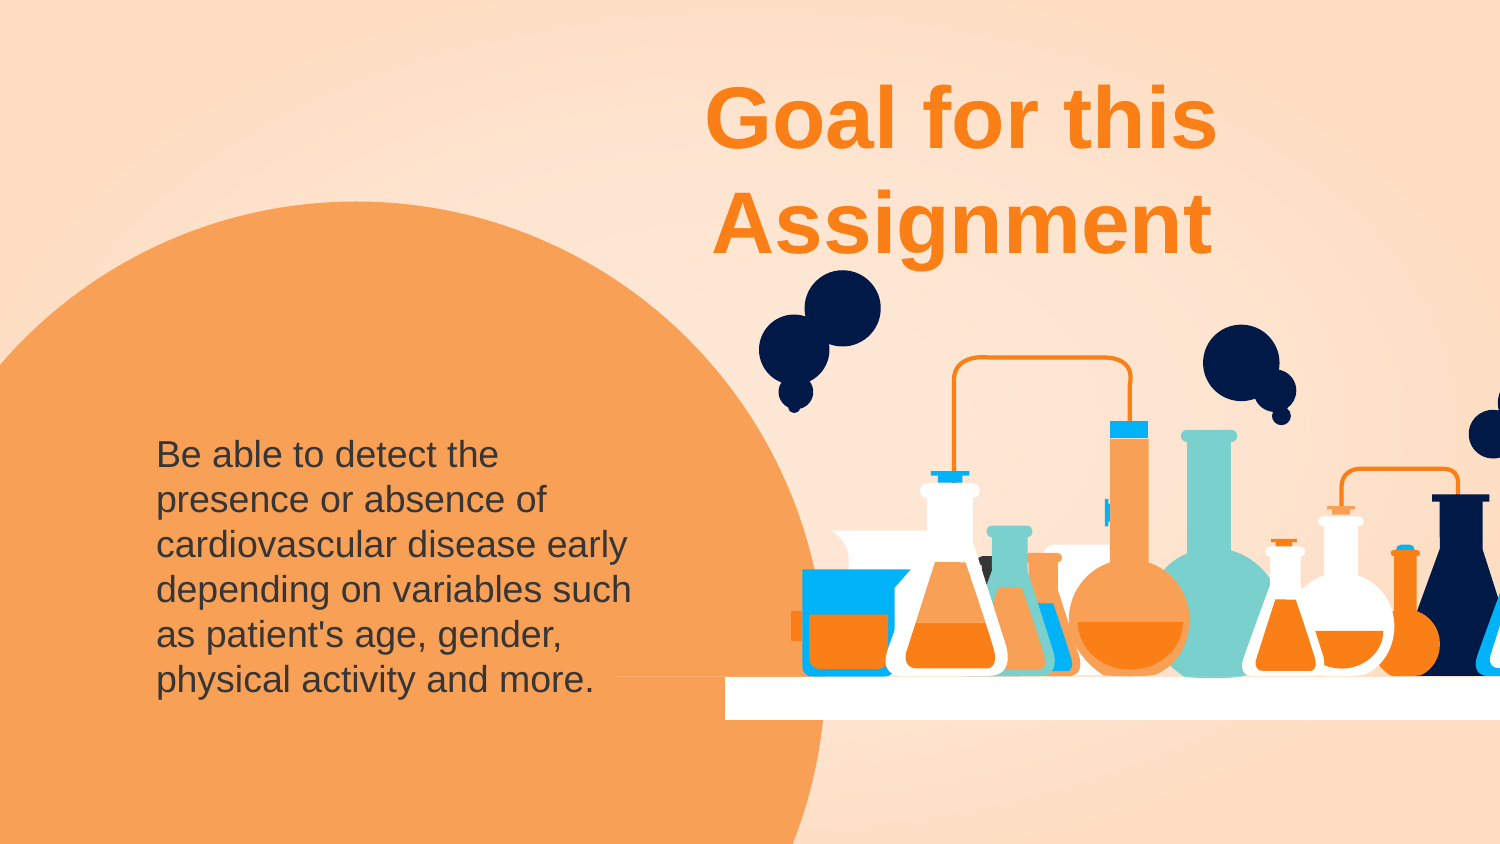

# Goal for this Assignment

Be able to detect the presence or absence of cardiovascular disease early depending on variables such as patient's age, gender, physical activity and more.